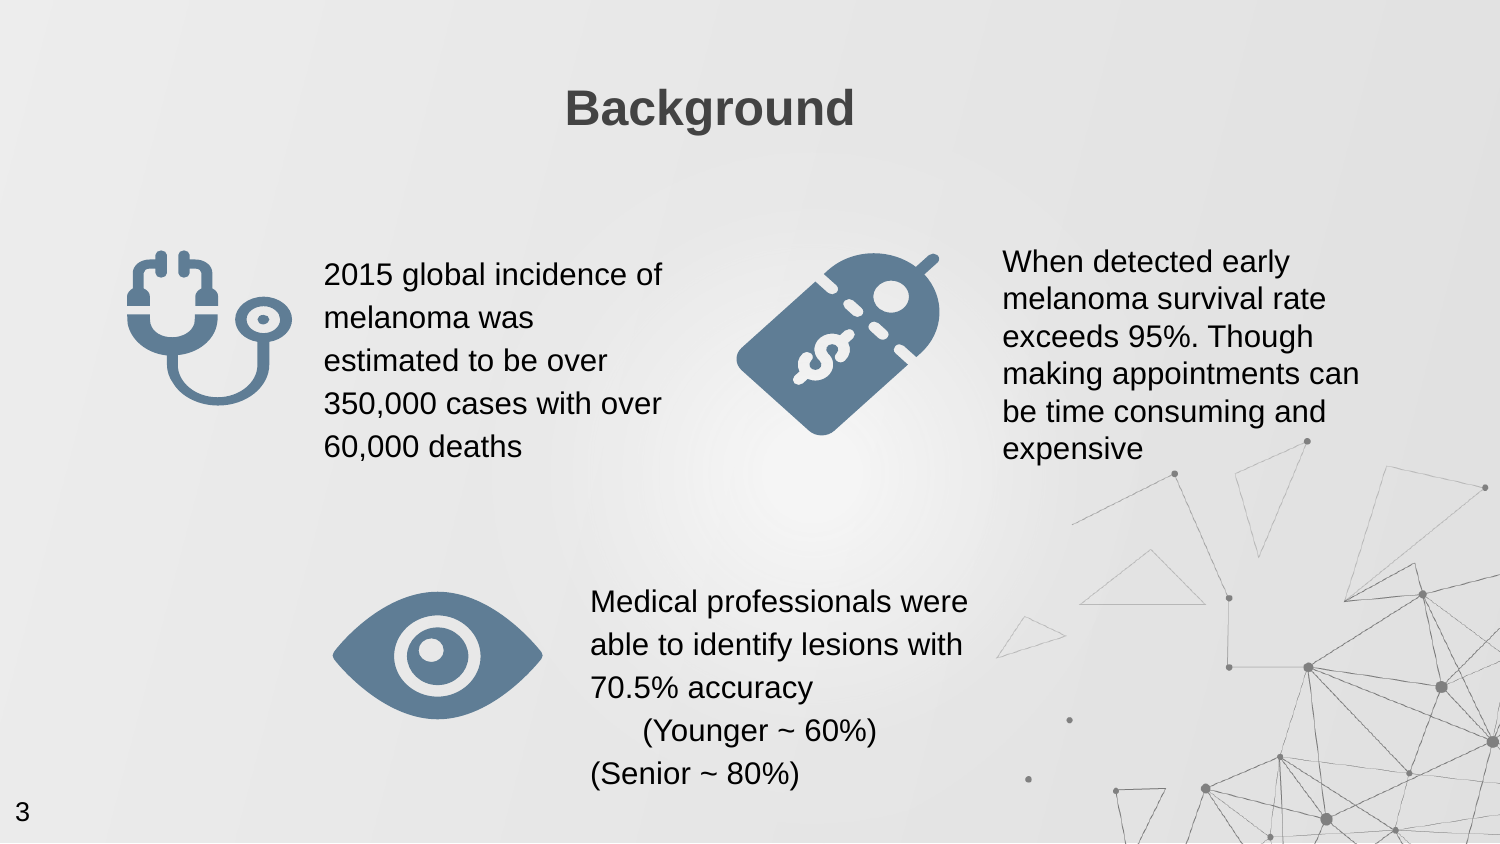

# Background
When detected early melanoma survival rate exceeds 95%. Though making appointments can be time consuming and expensive
2015 global incidence of melanoma was estimated to be over 350,000 cases with over 60,000 deaths

Medical professionals were able to identify lesions with 70.5% accuracy                          (Younger ~ 60%) (Senior ~ 80%)

3